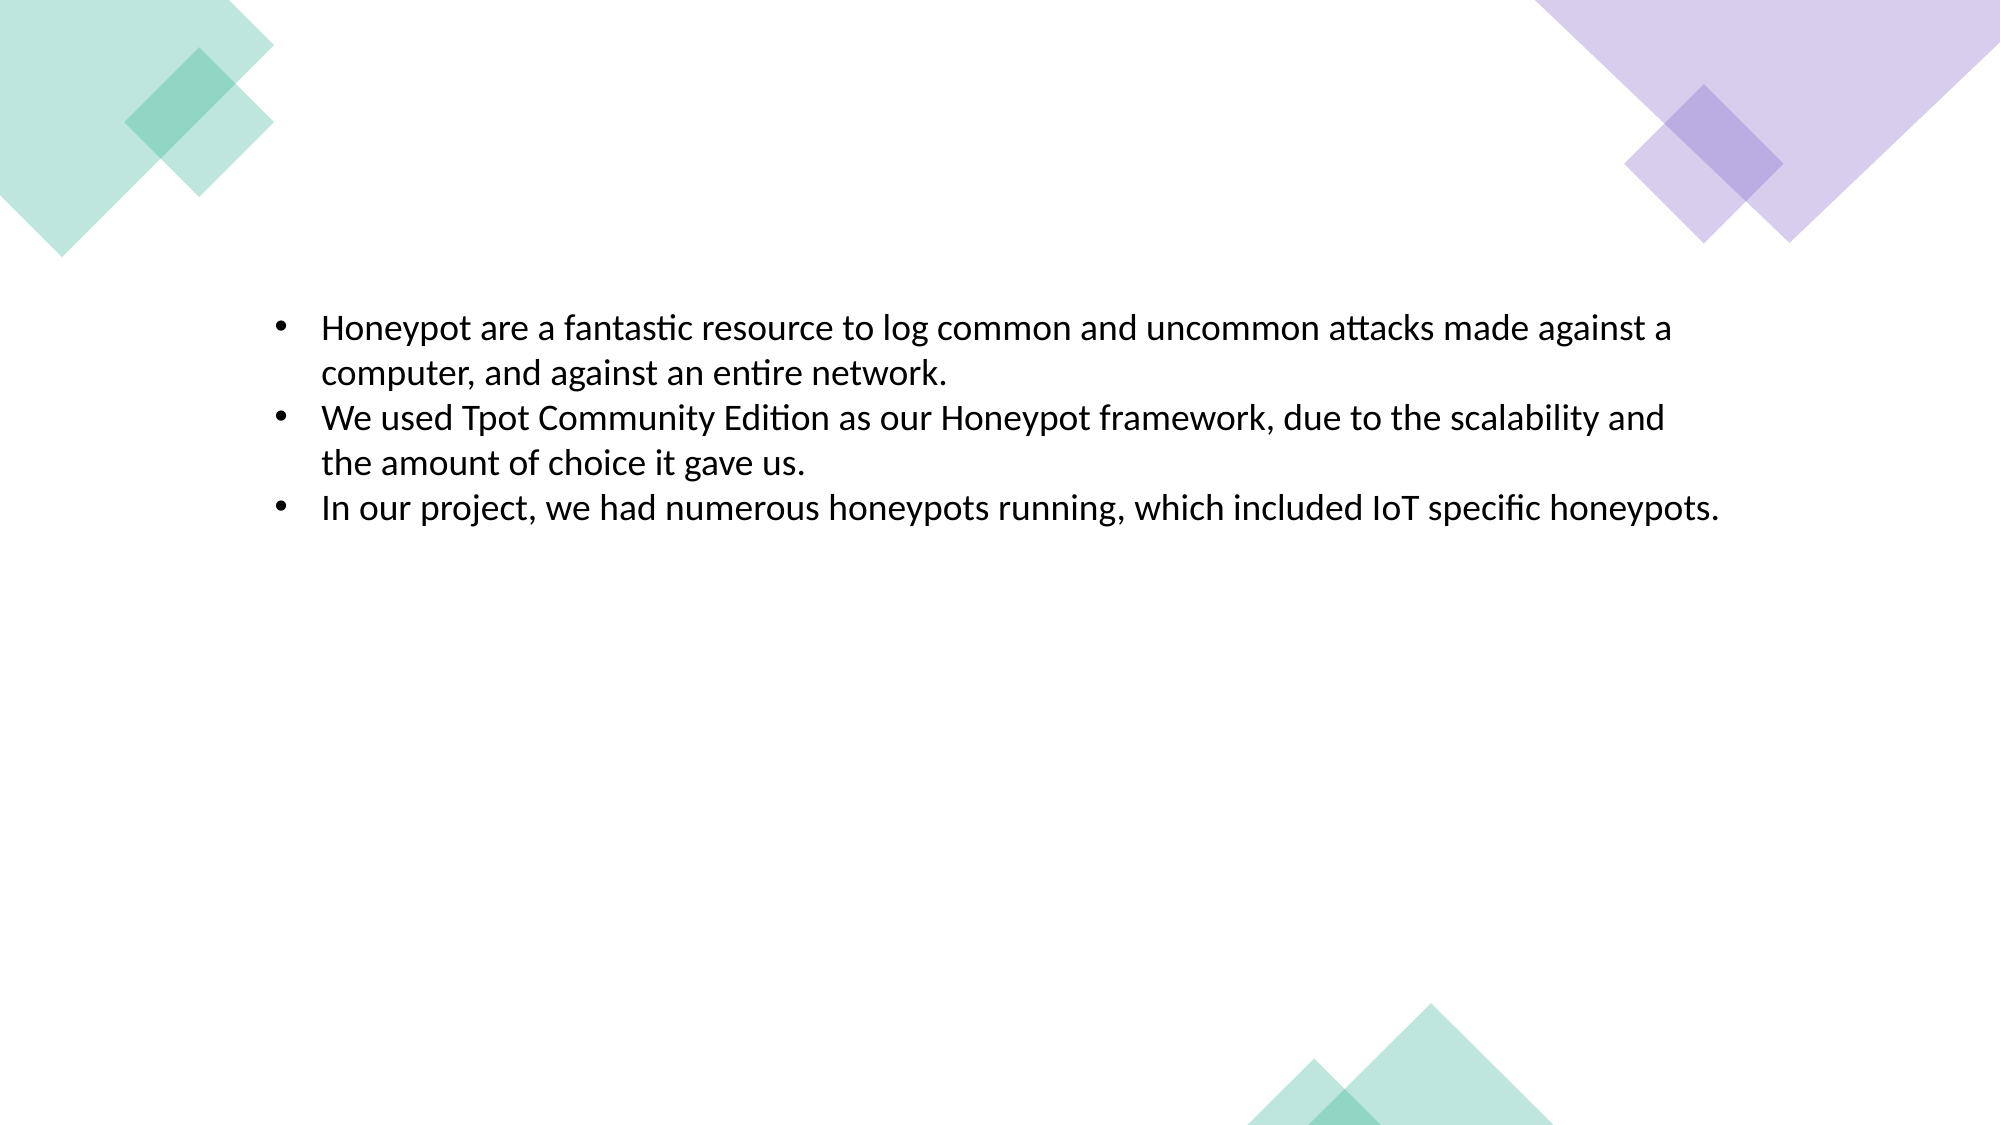

Honeypot are a fantastic resource to log common and uncommon attacks made against a computer, and against an entire network.
We used Tpot Community Edition as our Honeypot framework, due to the scalability and the amount of choice it gave us.
In our project, we had numerous honeypots running, which included IoT specific honeypots.